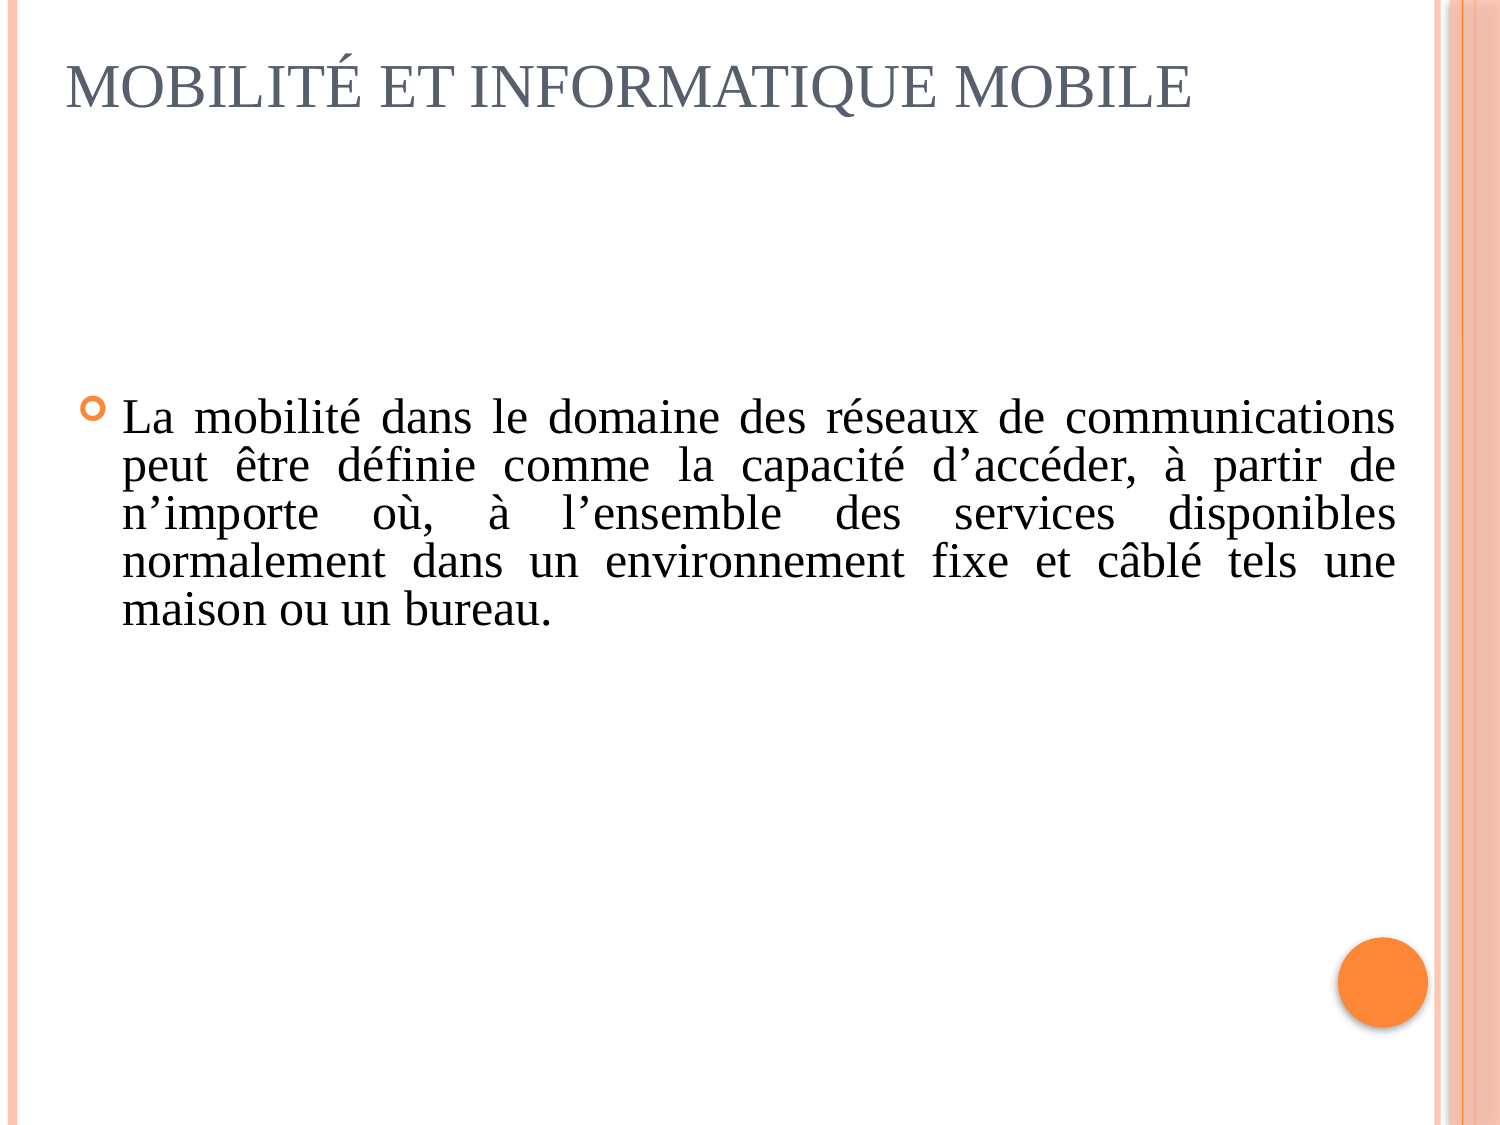

# Mobilité et informatique mobile

La mobilité dans le domaine des réseaux de communications peut être définie comme la capacité d’accéder, à partir de n’importe où, à l’ensemble des services disponibles normalement dans un environnement fixe et câblé tels une maison ou un bureau.

19